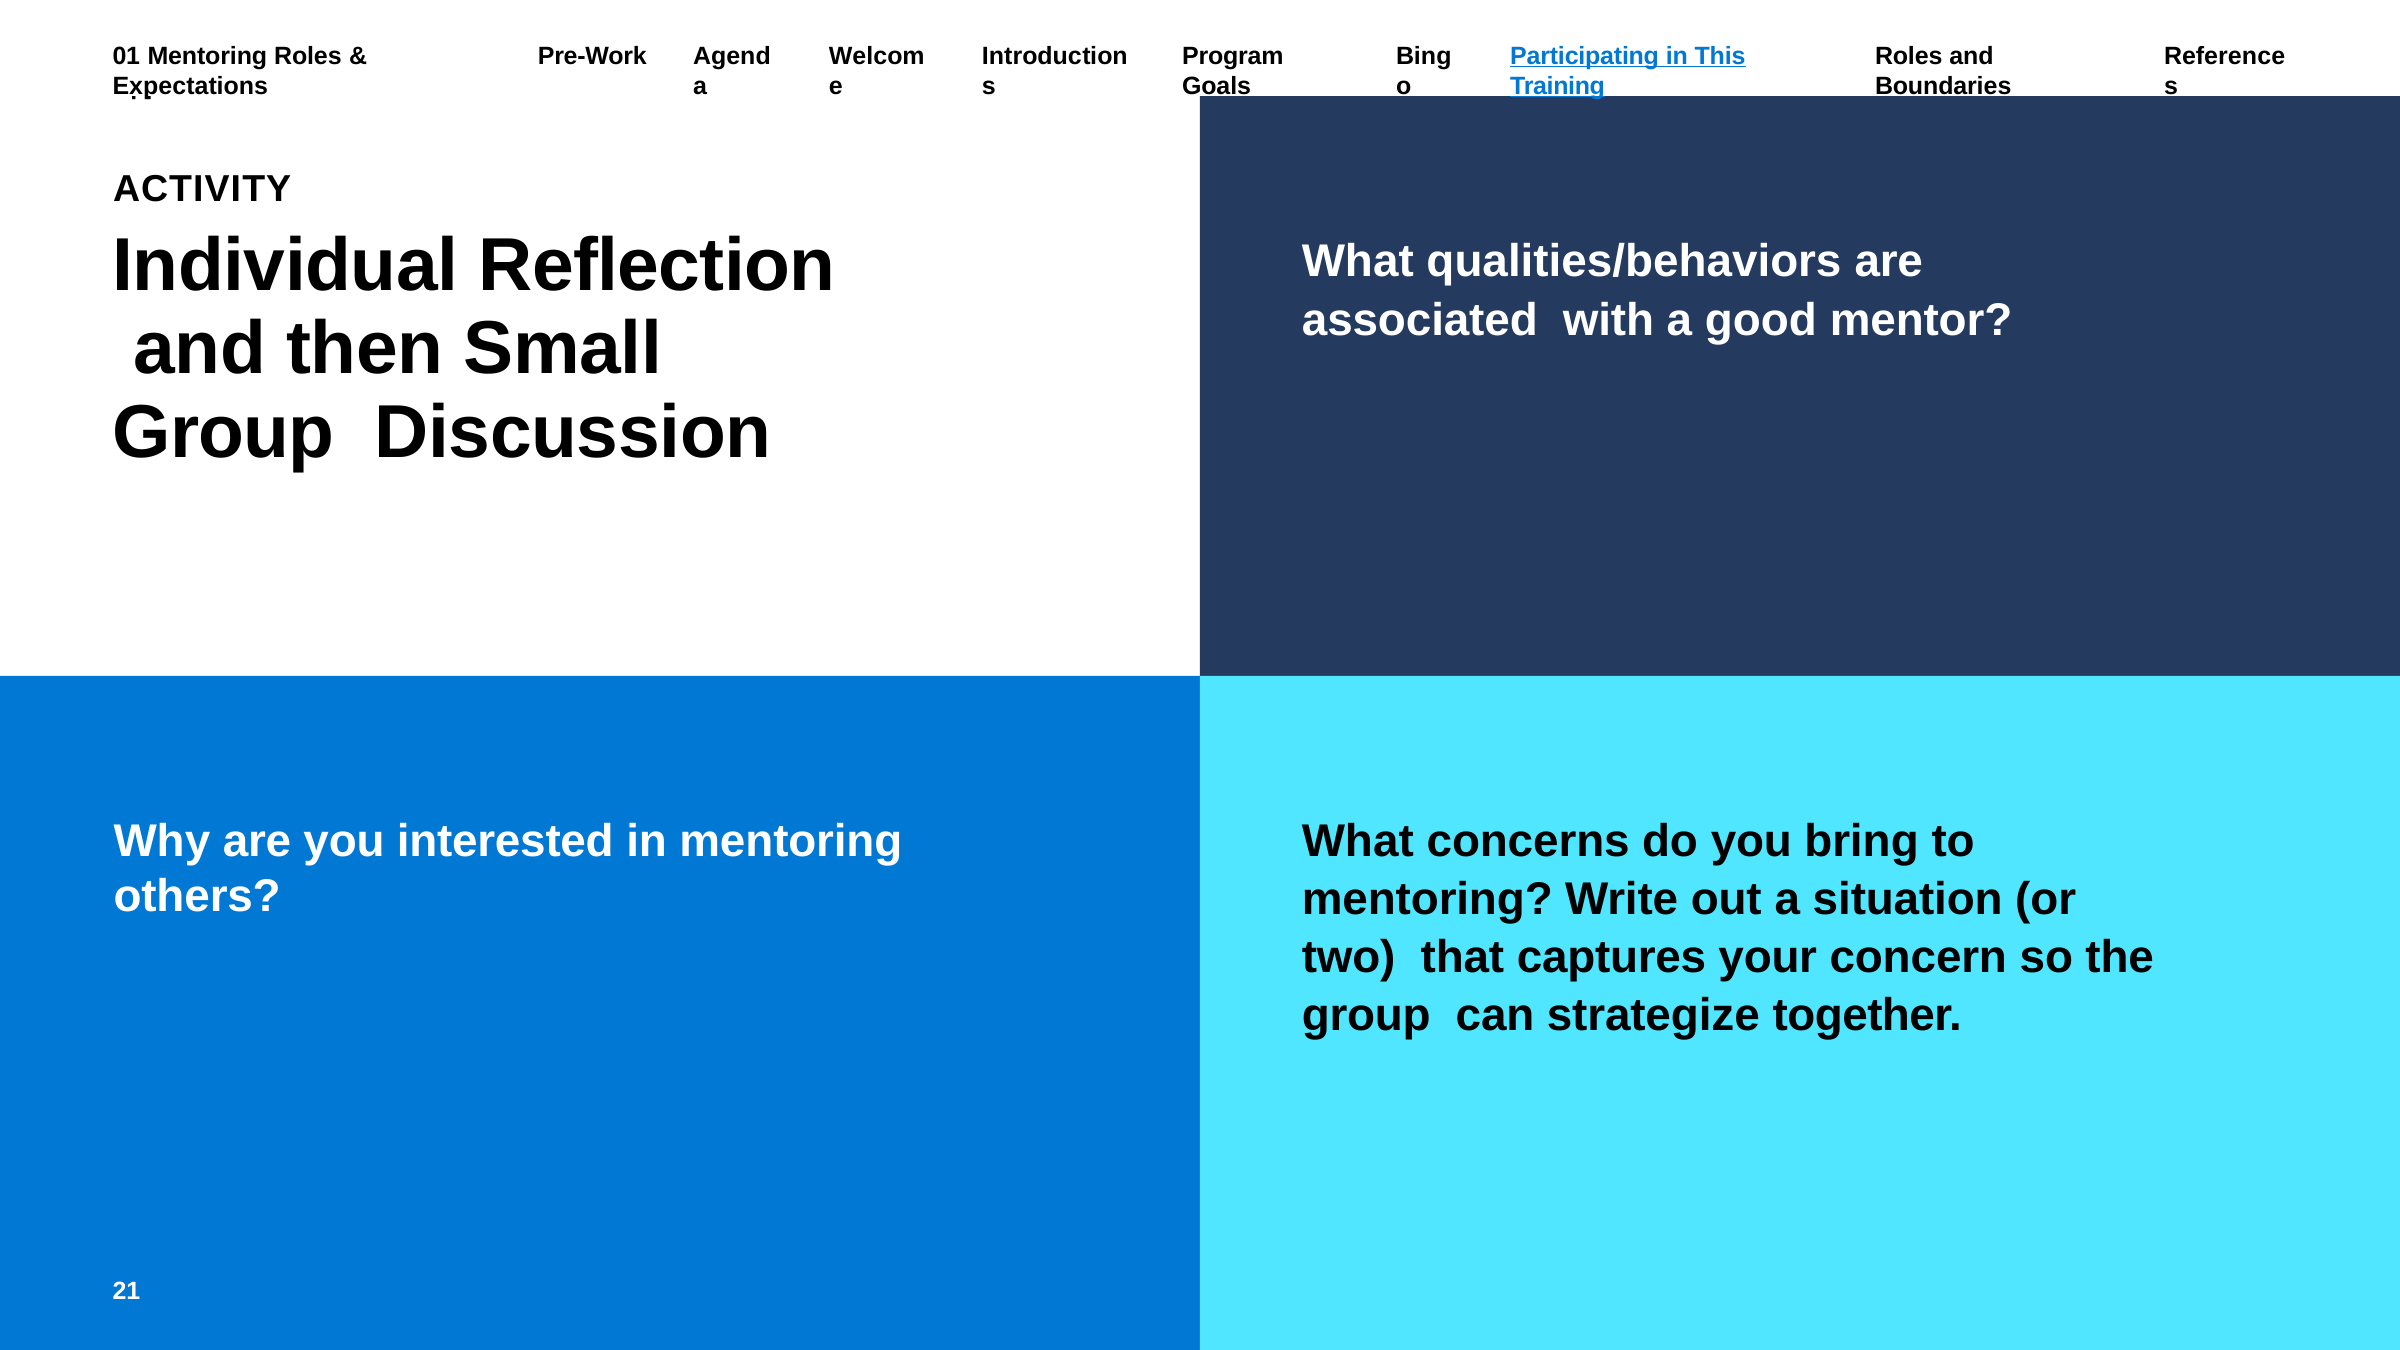

01 Mentoring Roles & Expectations
Pre-Work
Agenda
Welcome
Introductions
Program Goals
Bingo
Participating in This Training
Roles and Boundaries
References
Strategize Solutions	Agenda	Introduction	Discomfort Mindset	Self-Efficacy	CS Lesson: Debugging Discomfort	Wrap-up and Next Steps	Appendix

ACTIVITY
Individual Reflection  and then Small Group  Discussion
What qualities/behaviors are associated  with a good mentor?

What concerns do you bring to  mentoring? Write out a situation (or two)  that captures your concern so the group  can strategize together.
Why are you interested in mentoring others?
21